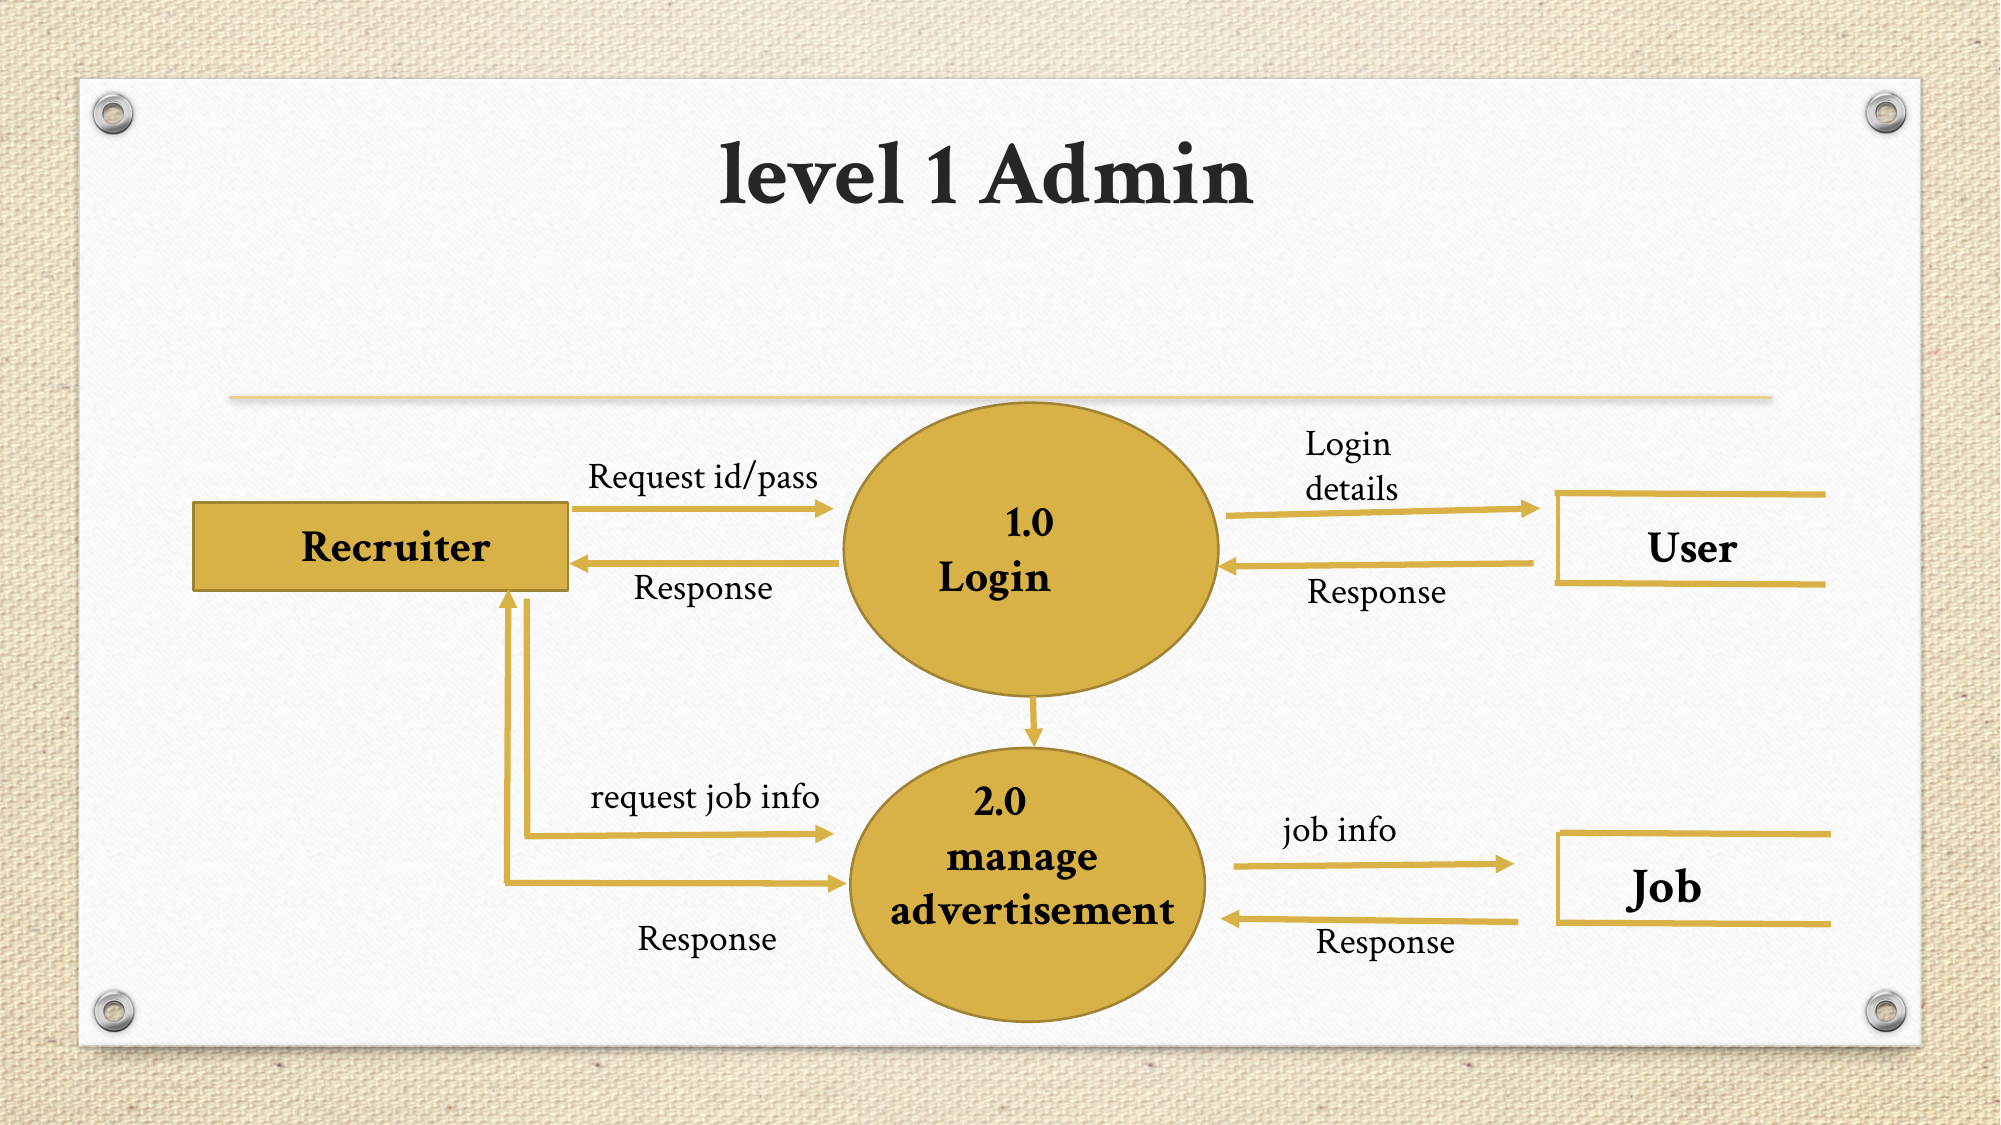

# level 1 Admin

Login
details
Request id/pass
	1.0
         Login

Recruiter
User
Response
Response

         2.0
      manage           advertisement
request job info
job info
Job
Response
Response